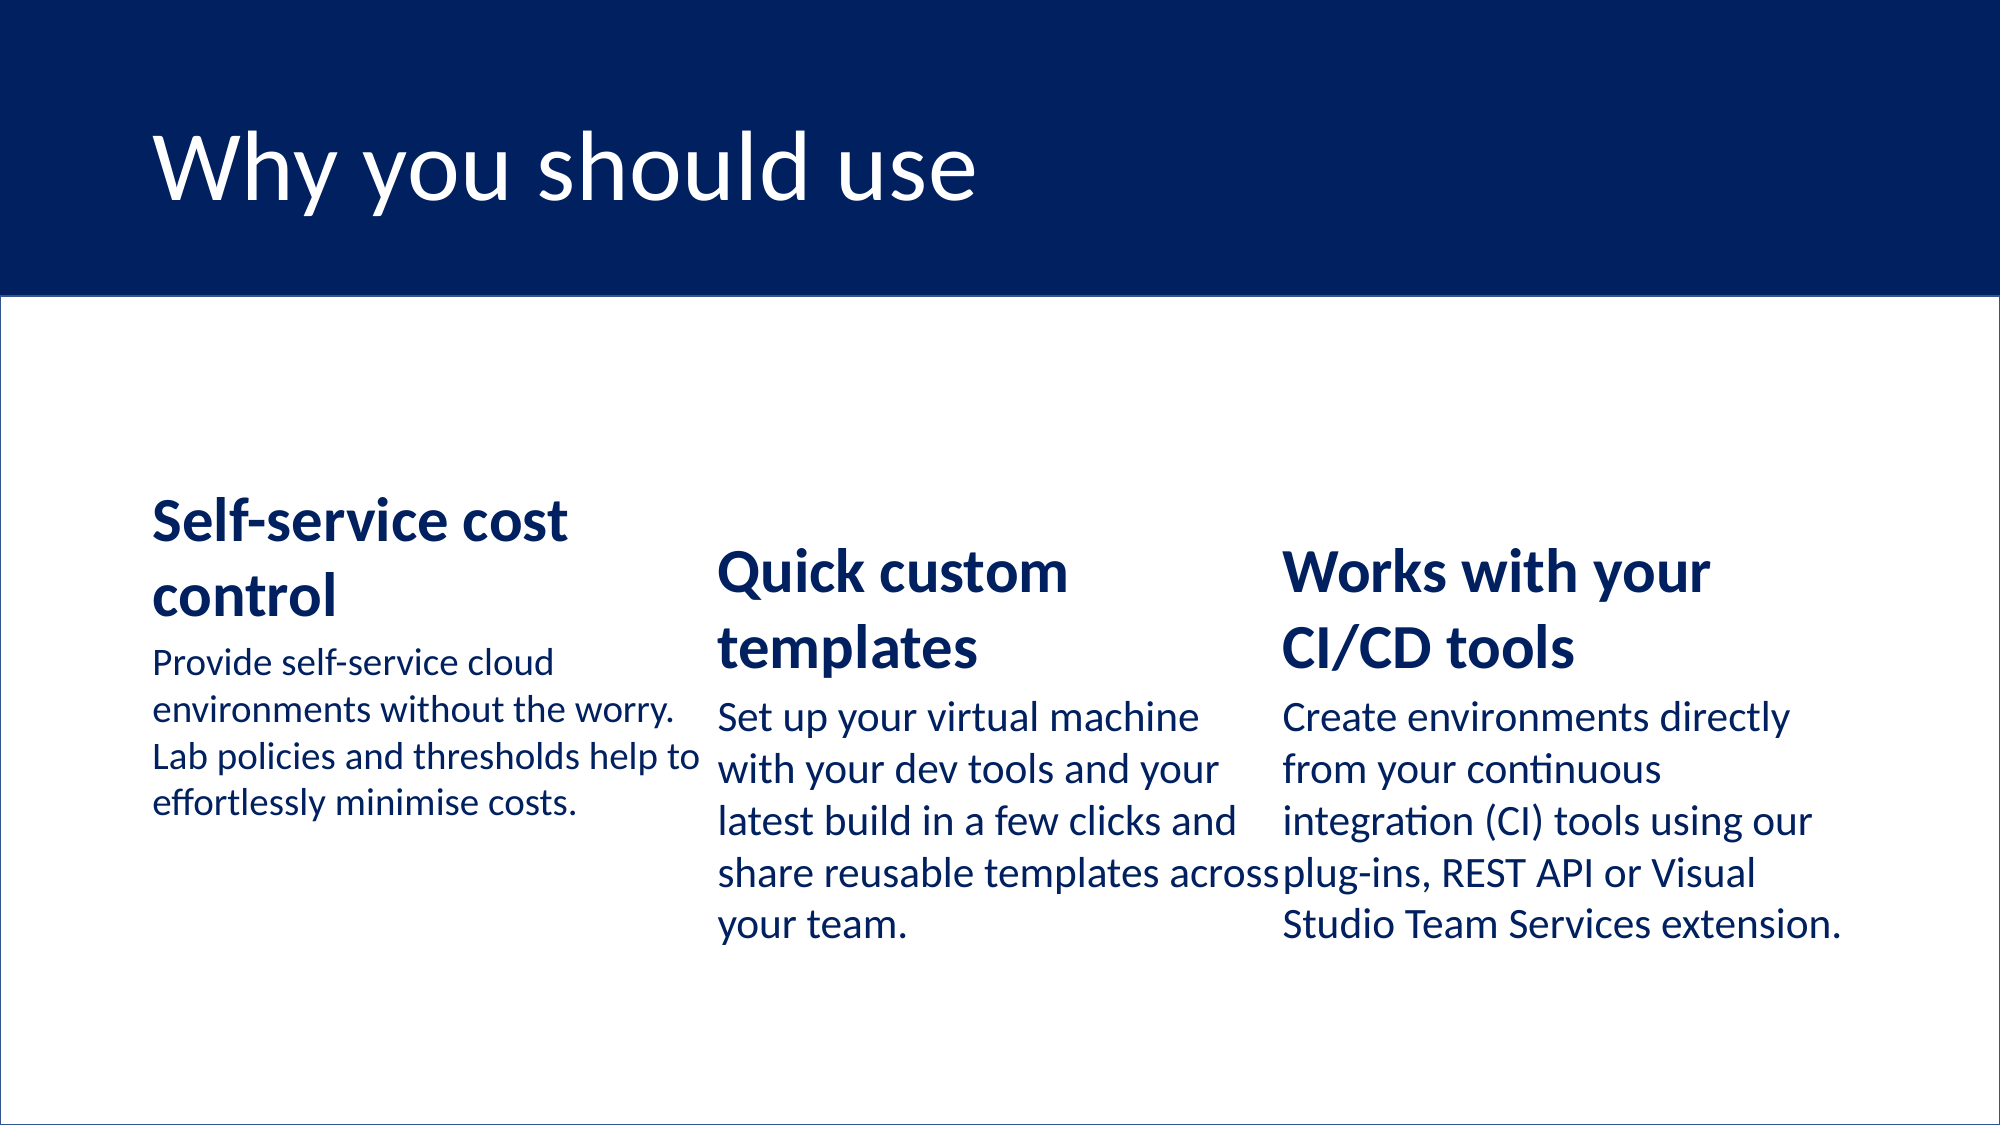

# Why you should use

Self-service cost control
Provide self-service cloud environments without the worry. Lab policies and thresholds help to effortlessly minimise costs.

Quick custom templates
Set up your virtual machine with your dev tools and your latest build in a few clicks and share reusable templates across your team.

Works with your CI/CD tools
Create environments directly from your continuous integration (CI) tools using our plug-ins, REST API or Visual Studio Team Services extension.